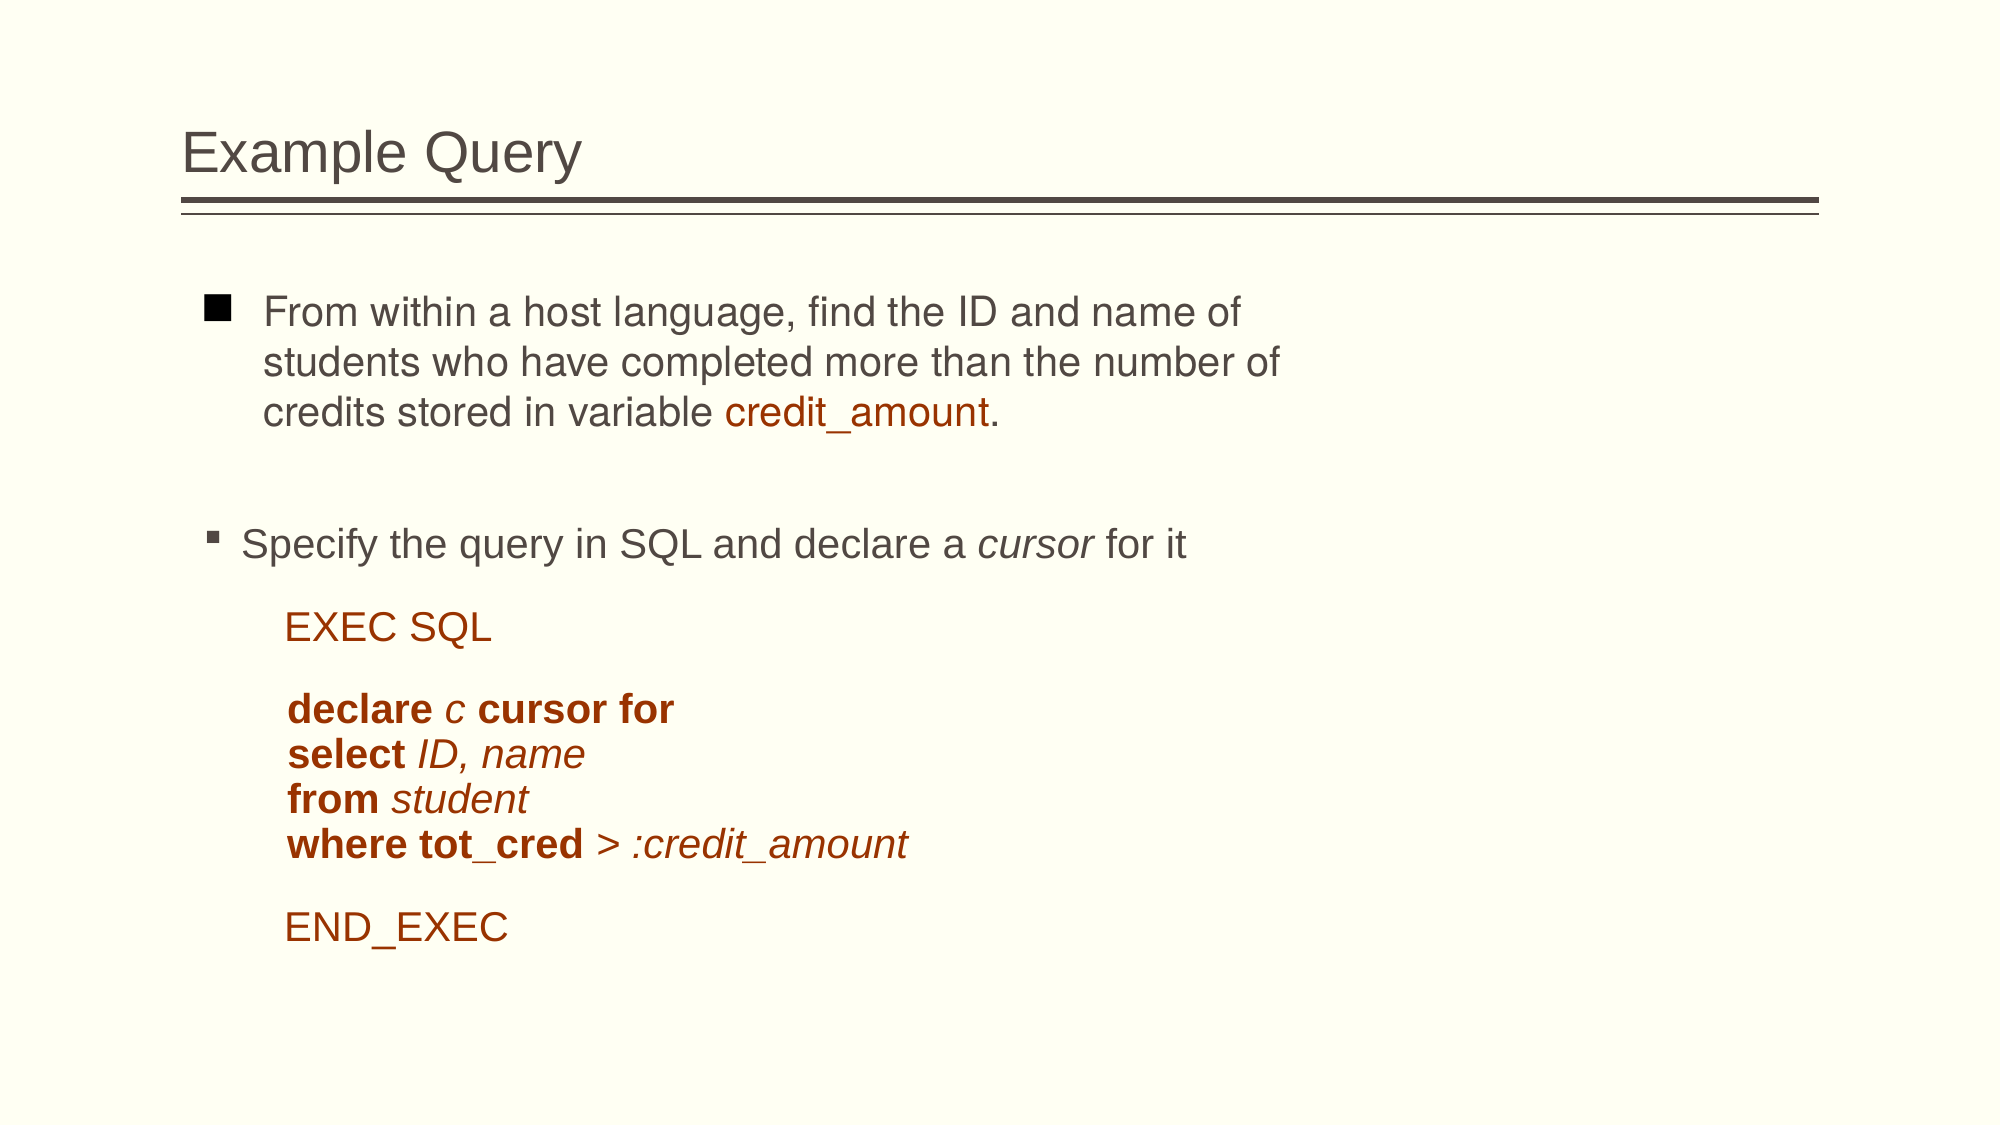

# Example Query
From within a host language, find the ID and name of students who have completed more than the number of credits stored in variable credit_amount.
Specify the query in SQL and declare a cursor for it
       EXEC SQL
	    declare c cursor for
    select ID, name
    from student
    where tot_cred > :credit_amount
       END_EXEC